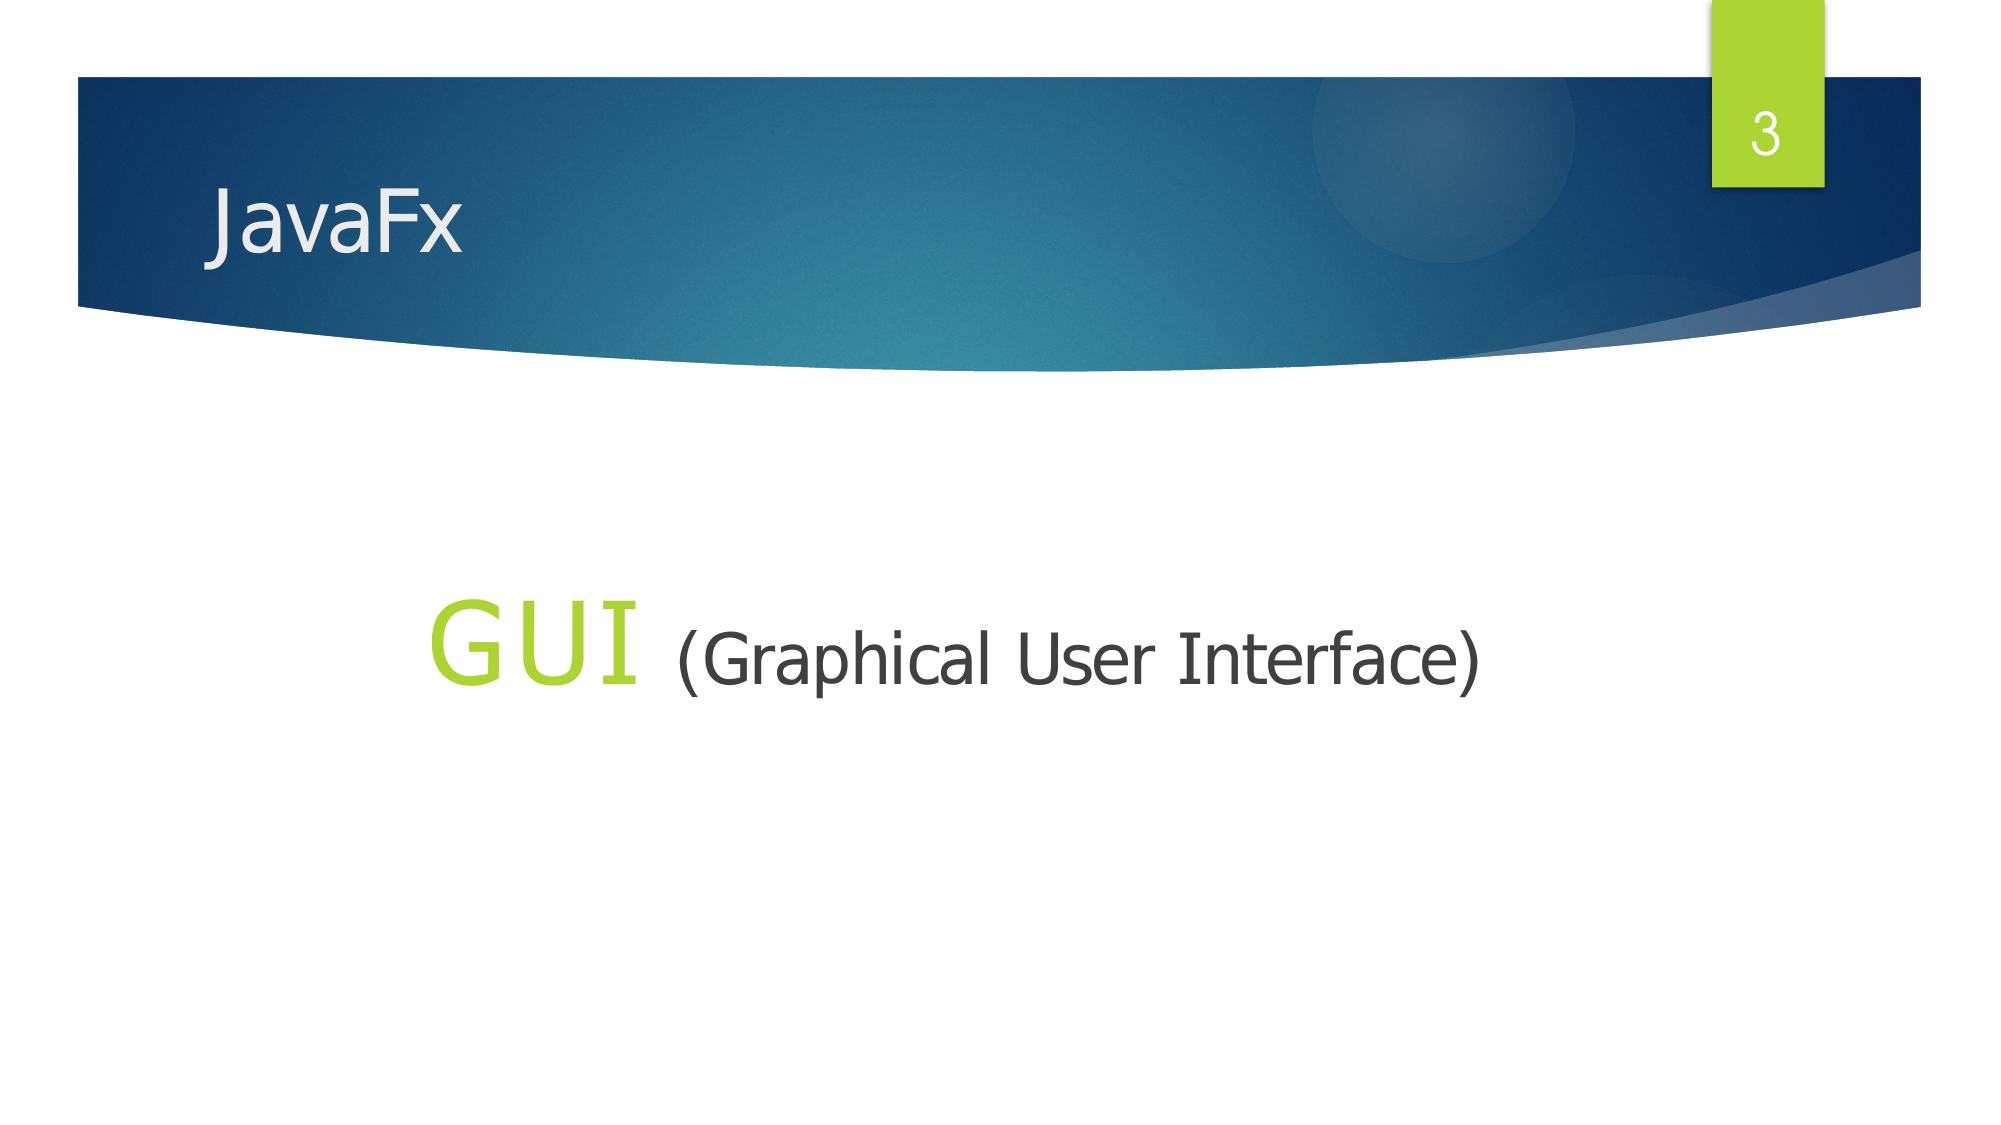

3
# JavaFx
GUI (Graphical User Interface)